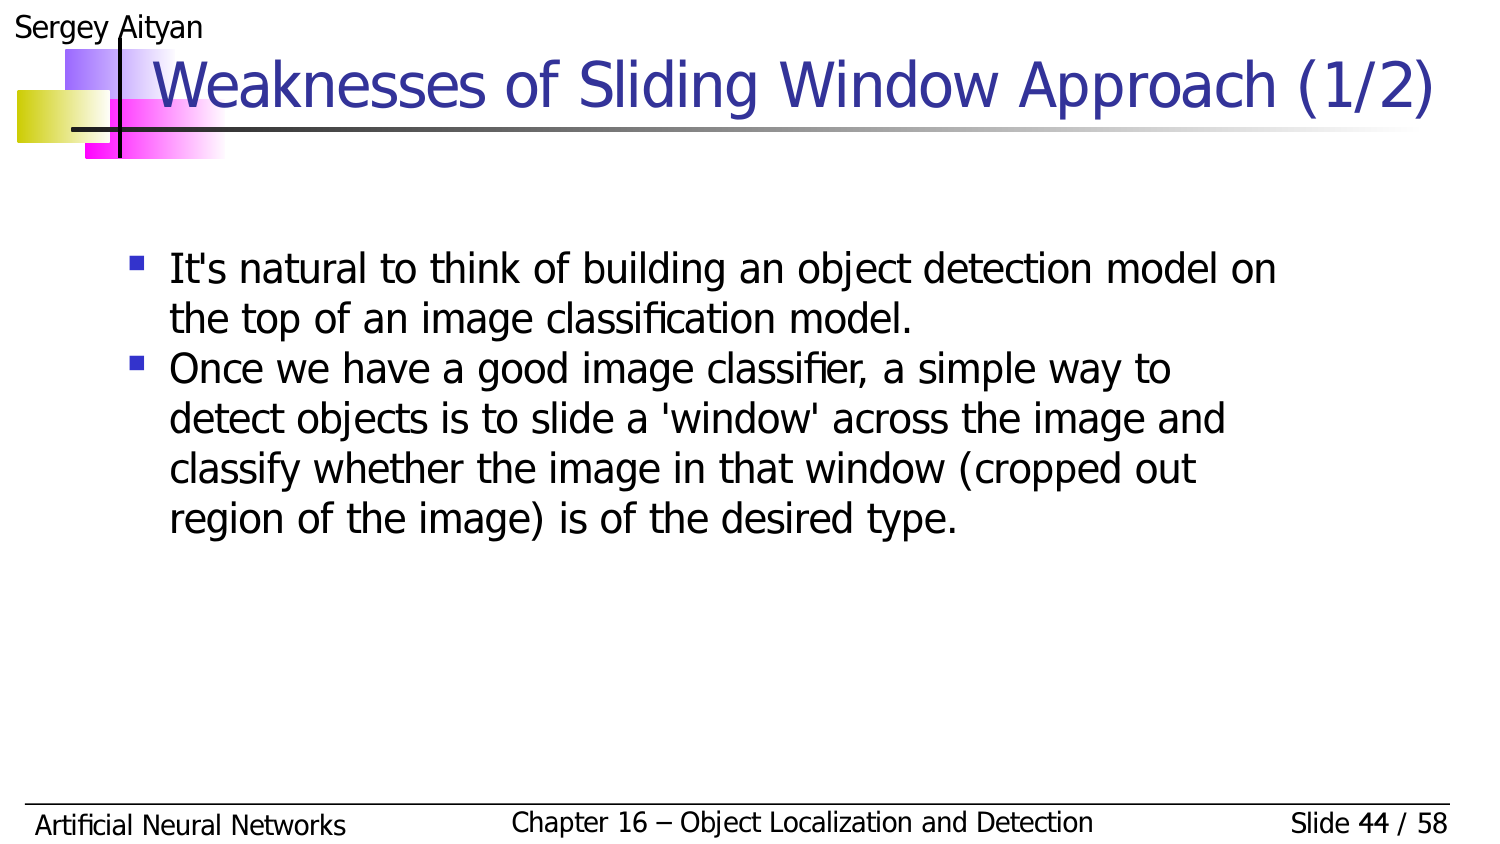

# Weaknesses of Sliding Window Approach (1/2)
It's natural to think of building an object detection model on the top of an image classification model.
Once we have a good image classifier, a simple way to detect objects is to slide a 'window' across the image and classify whether the image in that window (cropped out region of the image) is of the desired type.